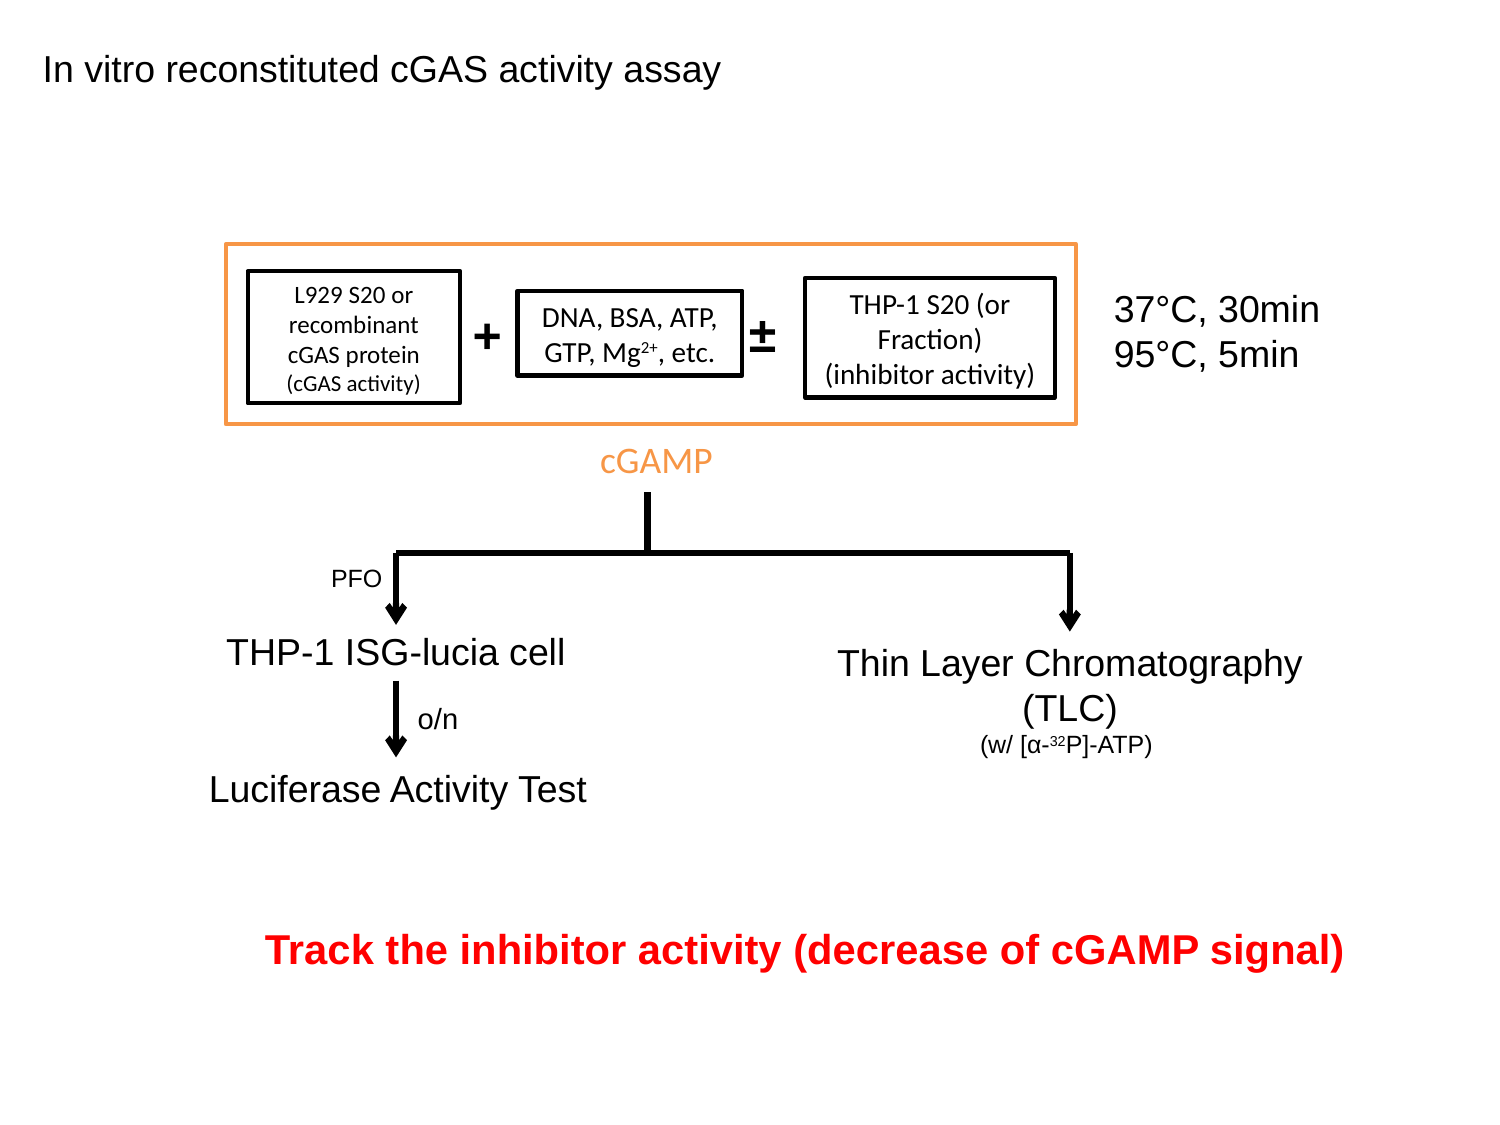

In vitro reconstituted cGAS activity assay

L929 S20 or recombinant cGAS protein
(cGAS activity)
THP-1 S20 (or Fraction)
(inhibitor activity)
±
37°C, 30min
95°C, 5min
DNA, BSA, ATP, GTP, Mg2+, etc.
+
cGAMP
PFO
THP-1 ISG-lucia cell
o/n
Luciferase Activity Test
Thin Layer Chromatography (TLC)
(w/ [α-32P]-ATP)
Track the inhibitor activity (decrease of cGAMP signal)